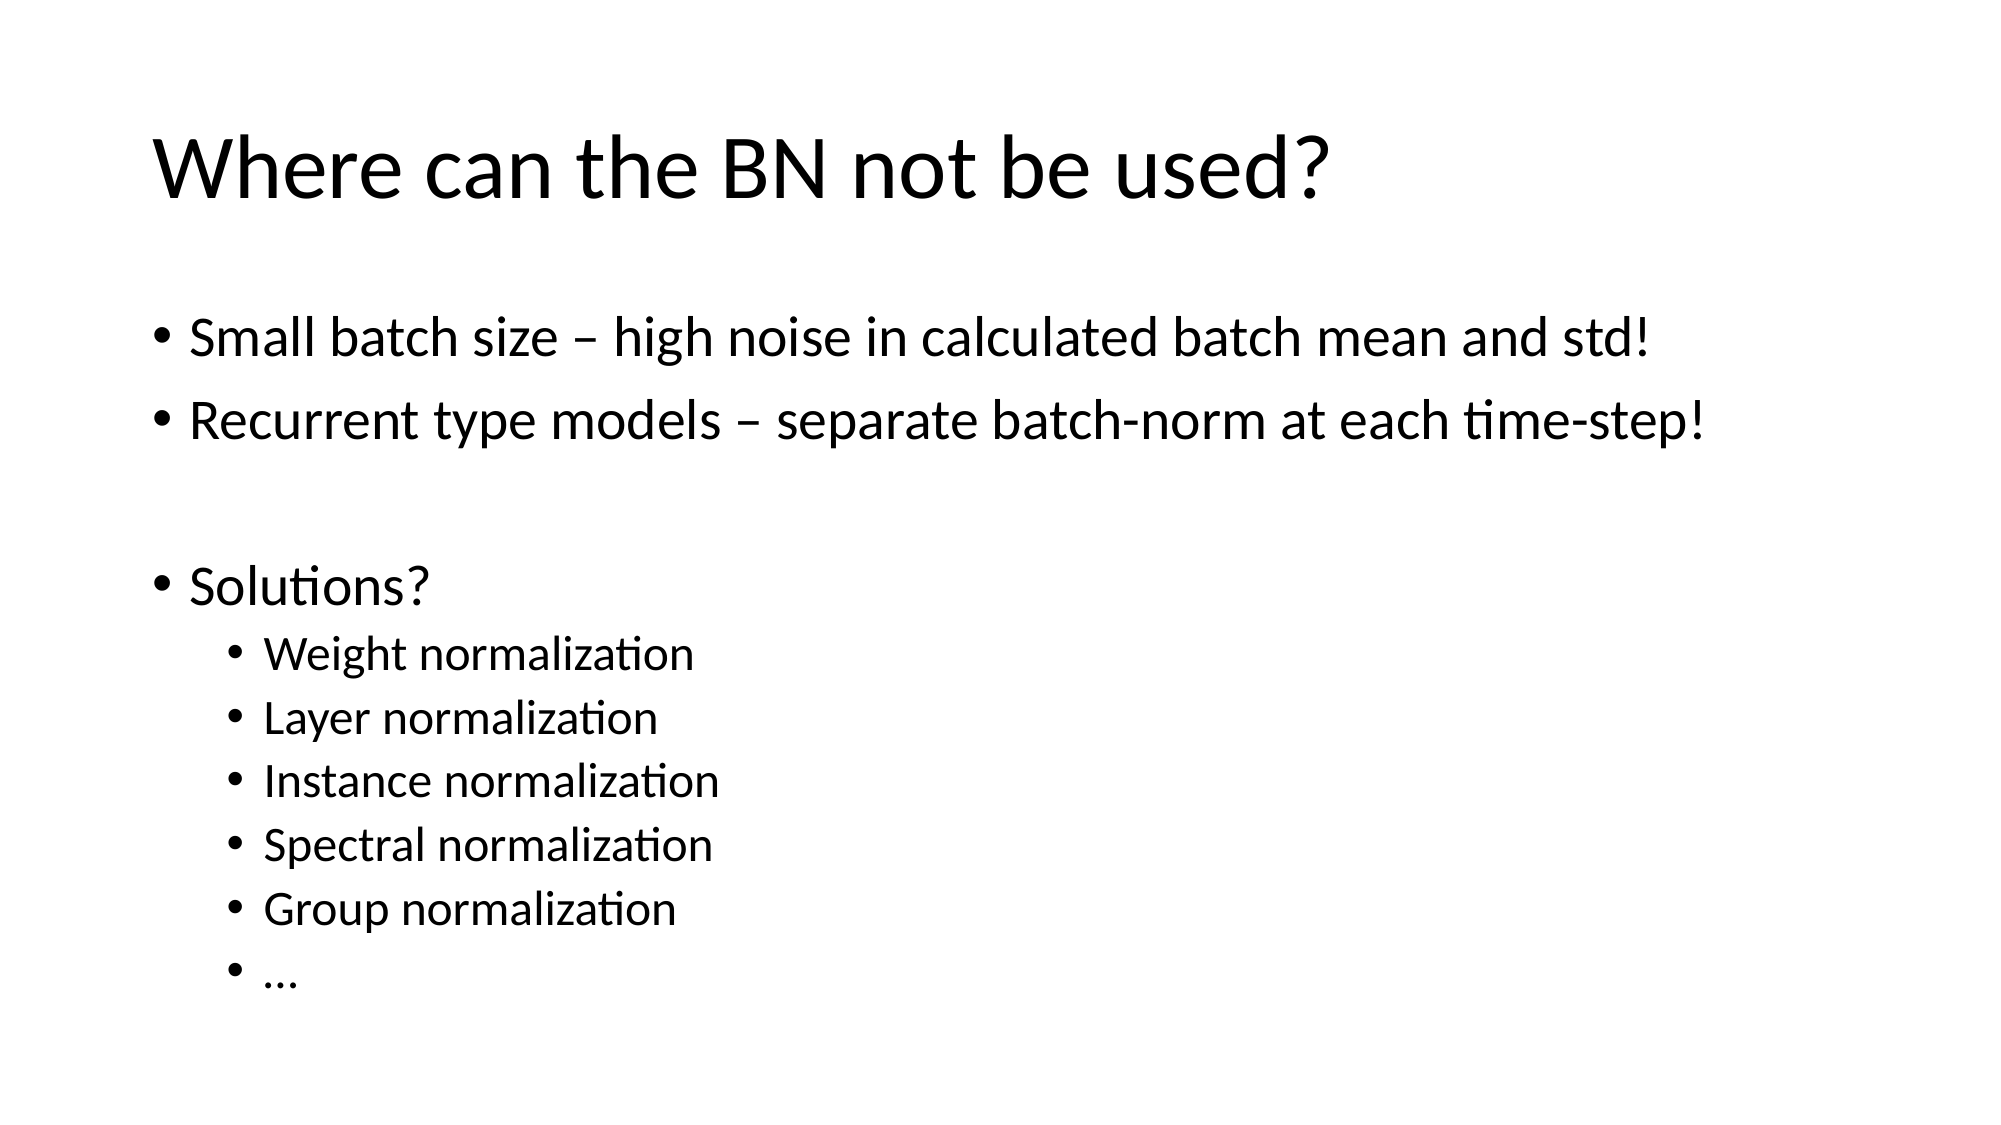

# Where can the BN not be used?
Small batch size – high noise in calculated batch mean and std!
Recurrent type models – separate batch-norm at each time-step!

Solutions?
Weight normalization
Layer normalization
Instance normalization
Spectral normalization
Group normalization
…